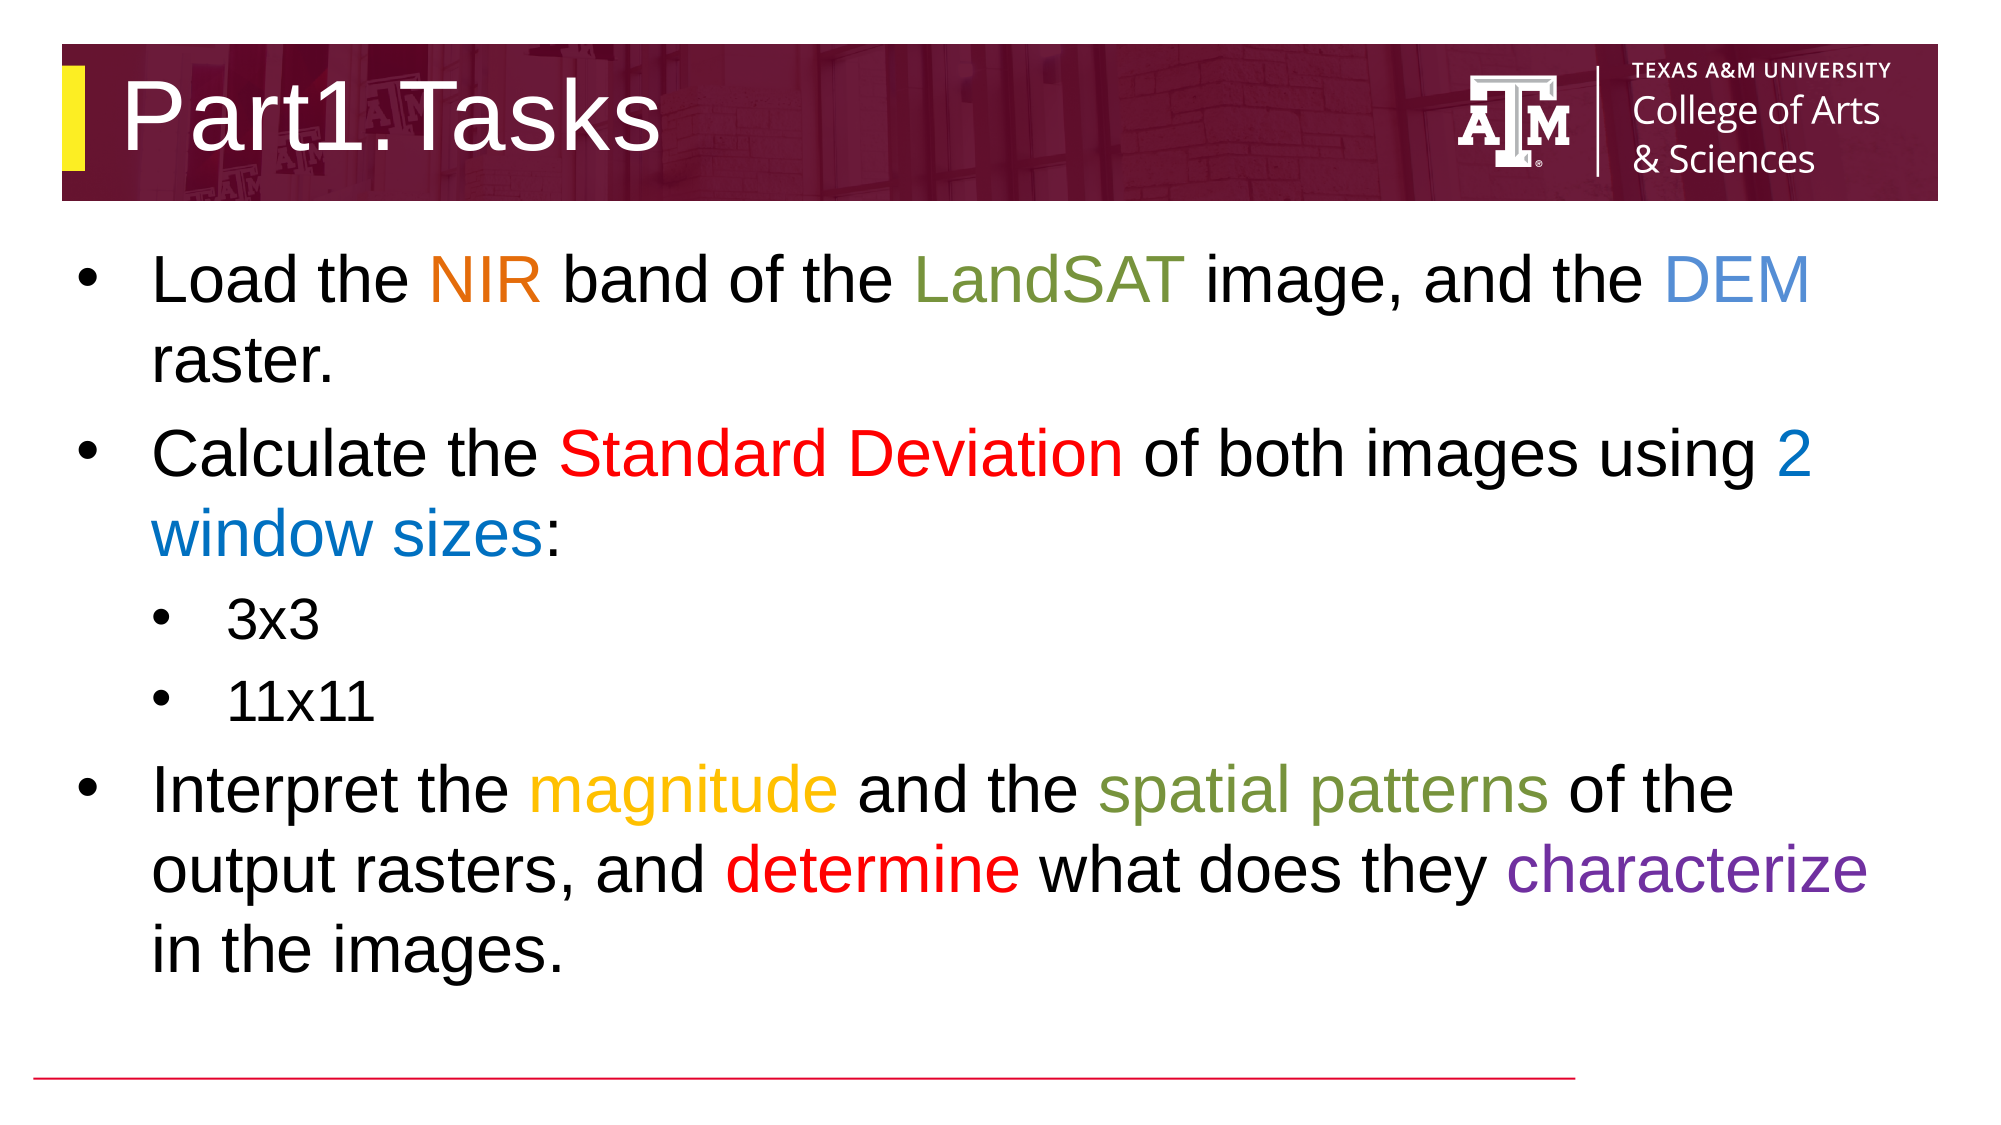

# Part1.Tasks
Load the NIR band of the LandSAT image, and the DEM raster.
Calculate the Standard Deviation of both images using 2 window sizes:
3x3
11x11
Interpret the magnitude and the spatial patterns of the output rasters, and determine what does they characterize in the images.